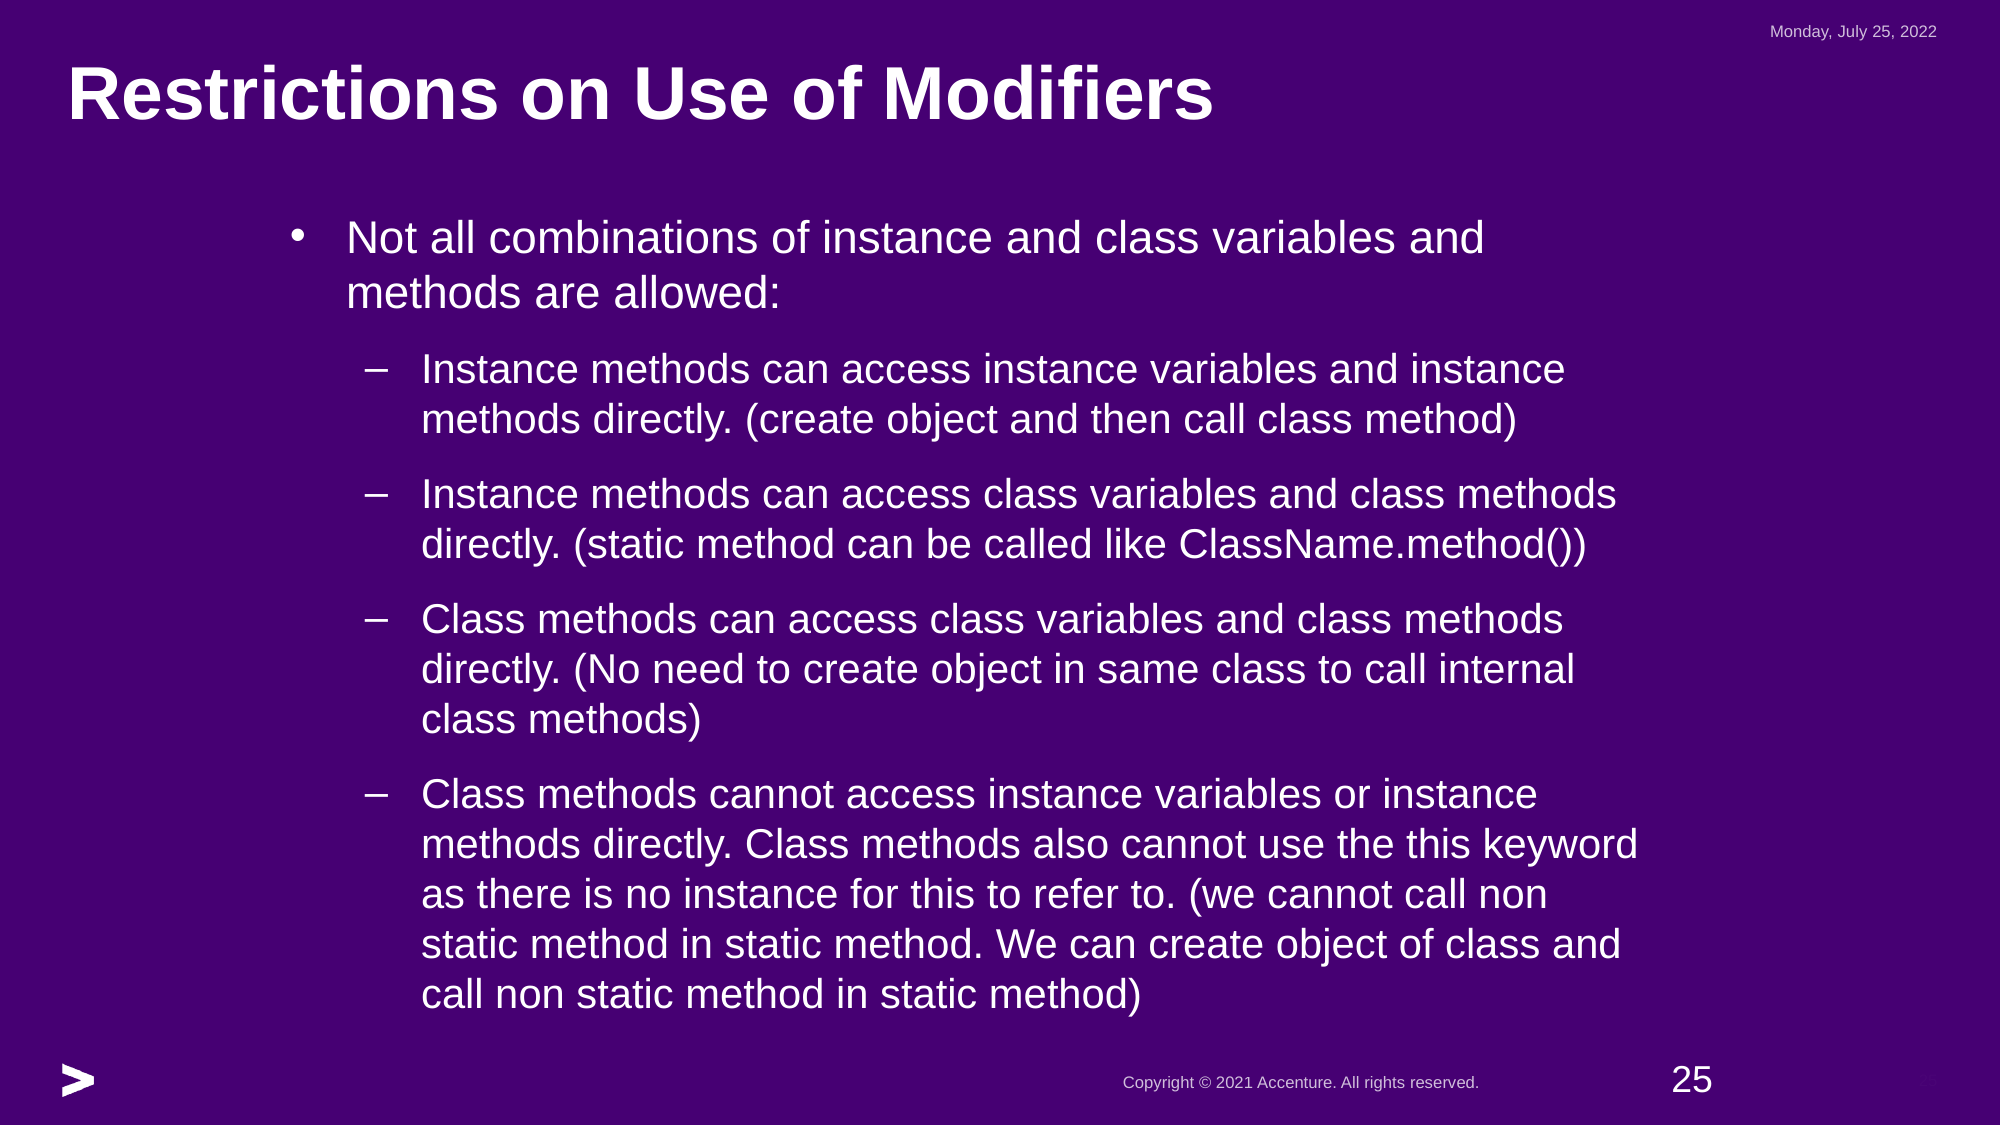

Monday, July 25, 2022
Restrictions on Use of Modifiers
Not all combinations of instance and class variables and methods are allowed:
Instance methods can access instance variables and instance methods directly. (create object and then call class method)
Instance methods can access class variables and class methods directly. (static method can be called like ClassName.method())
Class methods can access class variables and class methods directly. (No need to create object in same class to call internal class methods)
Class methods cannot access instance variables or instance methods directly. Class methods also cannot use the this keyword as there is no instance for this to refer to. (we cannot call non static method in static method. We can create object of class and call non static method in static method)
25
25